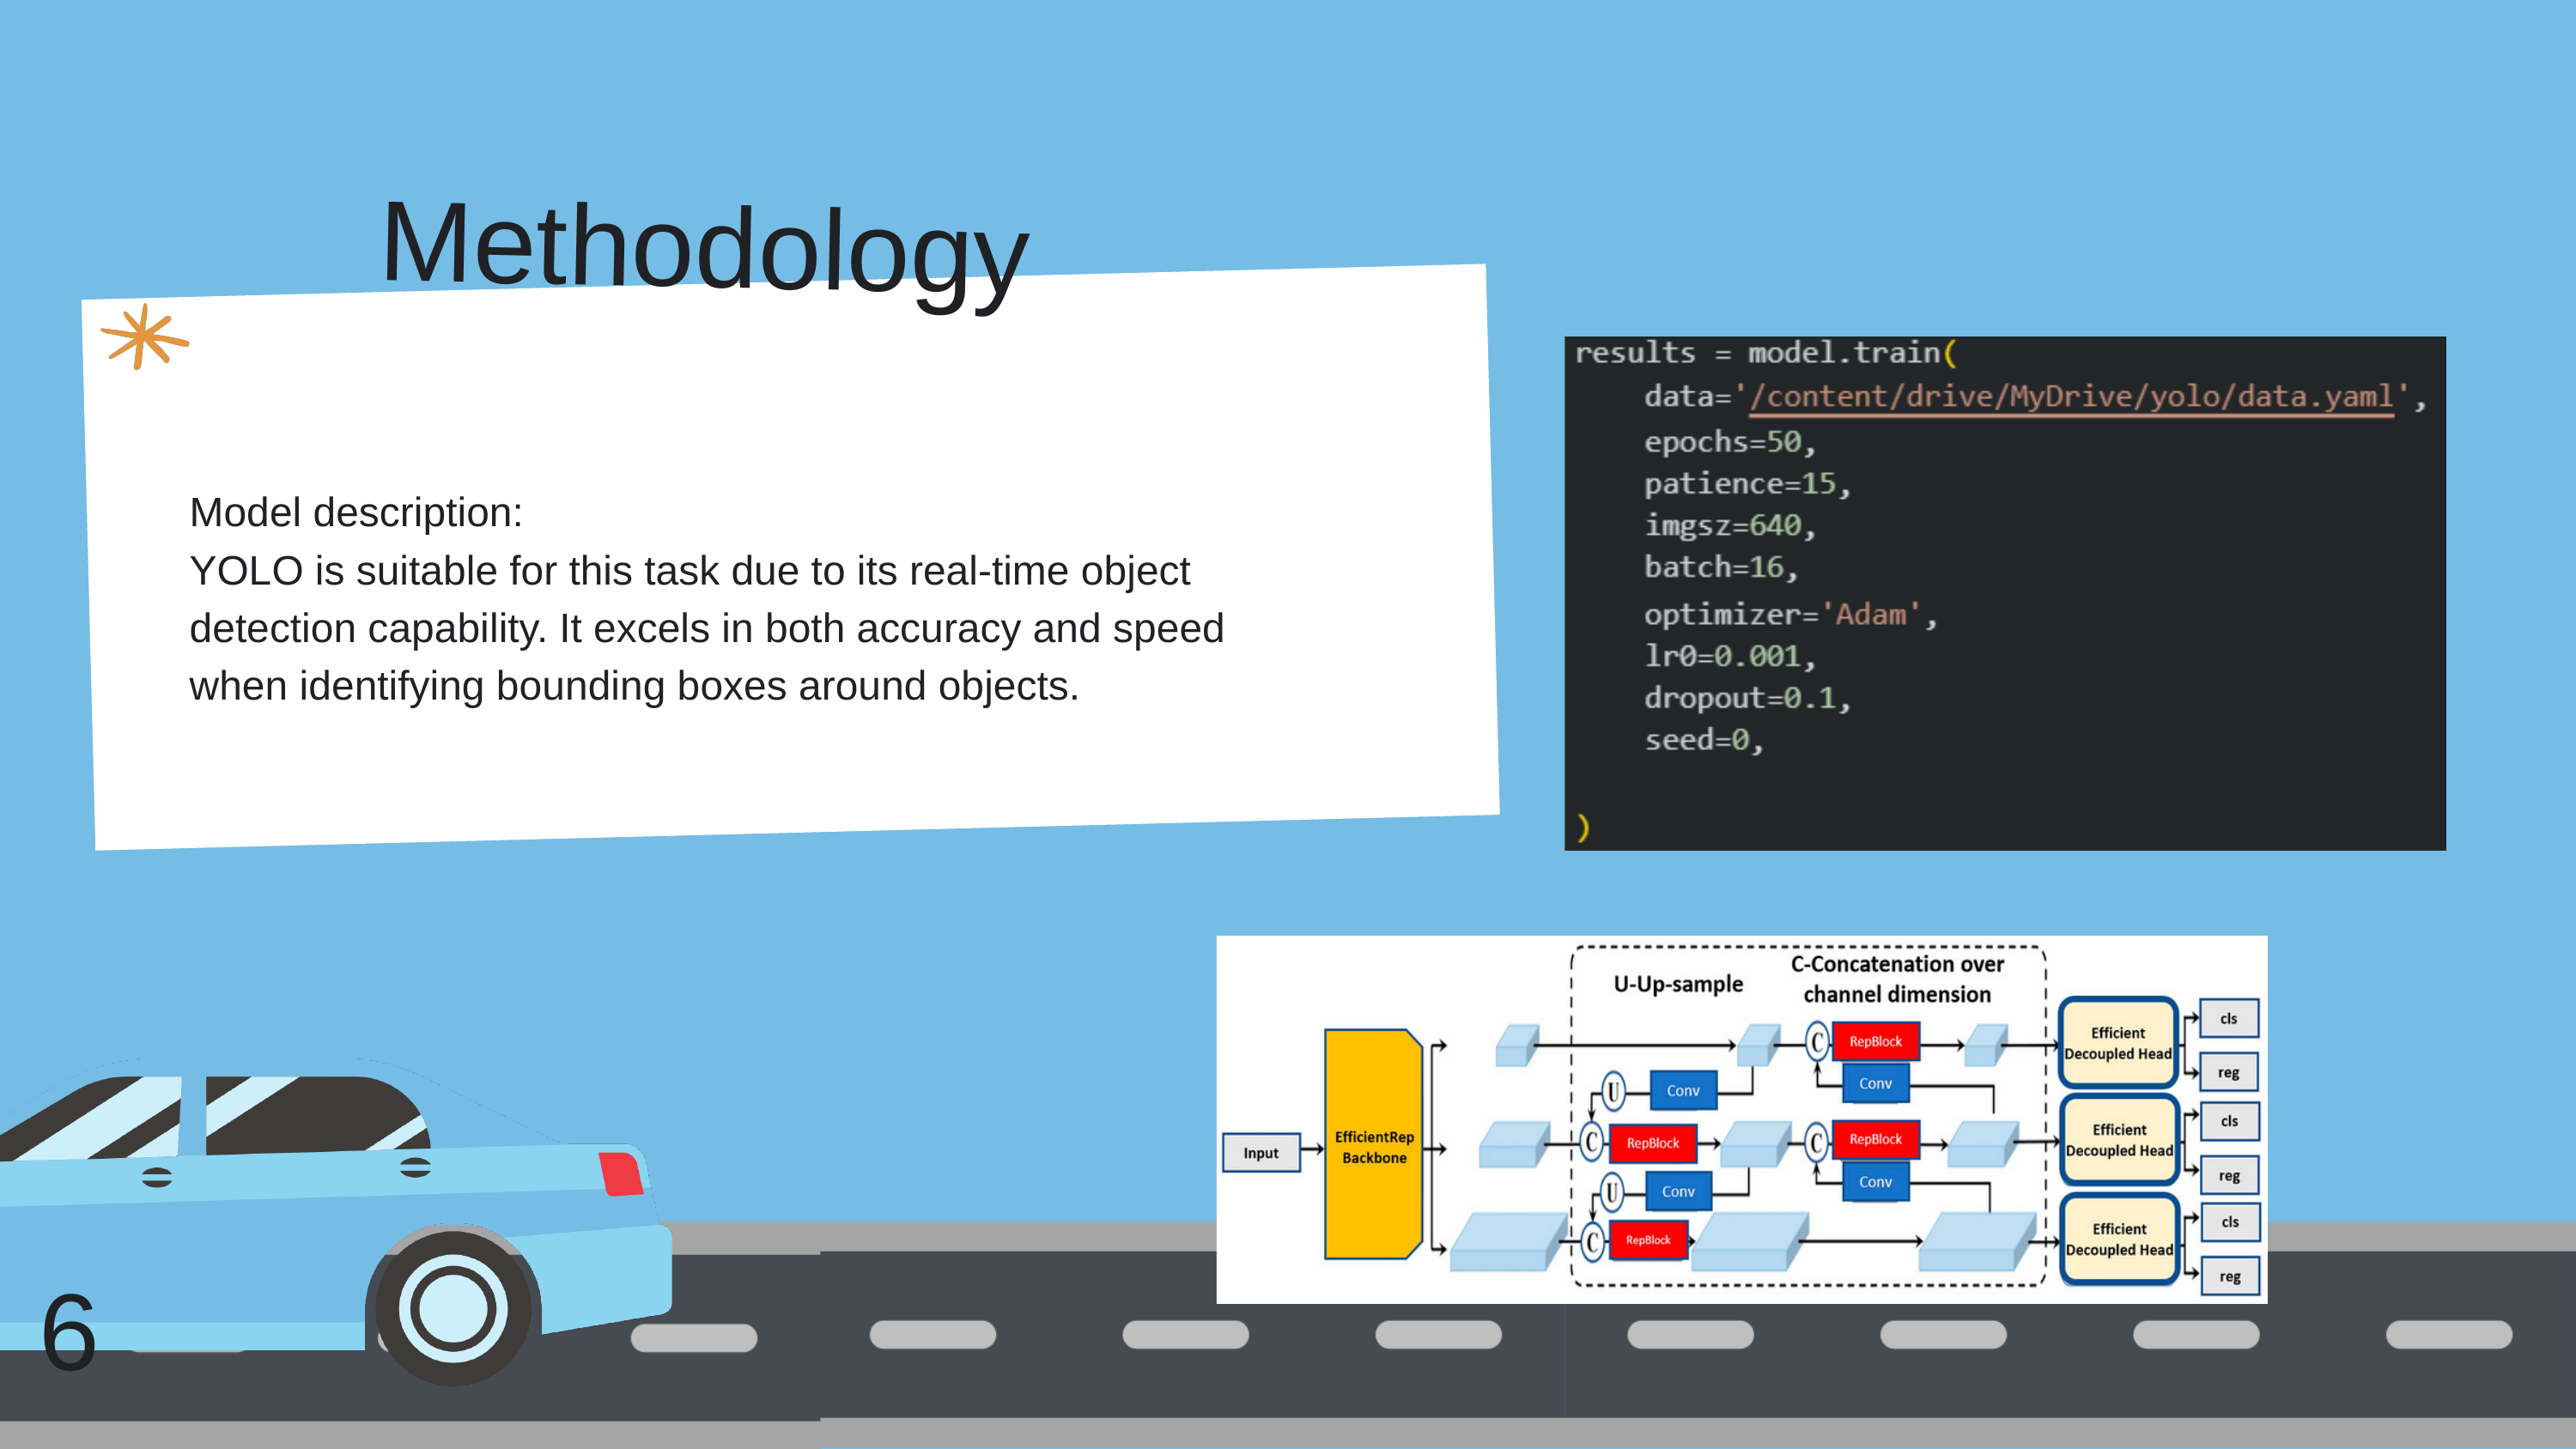

Methodology

Step 1: Collect data
Download data from  Roboflow

Model description:
YOLO is suitable for this task due to its real-time object detection capability. It excels in both accuracy and speed when identifying bounding boxes around objects.

6